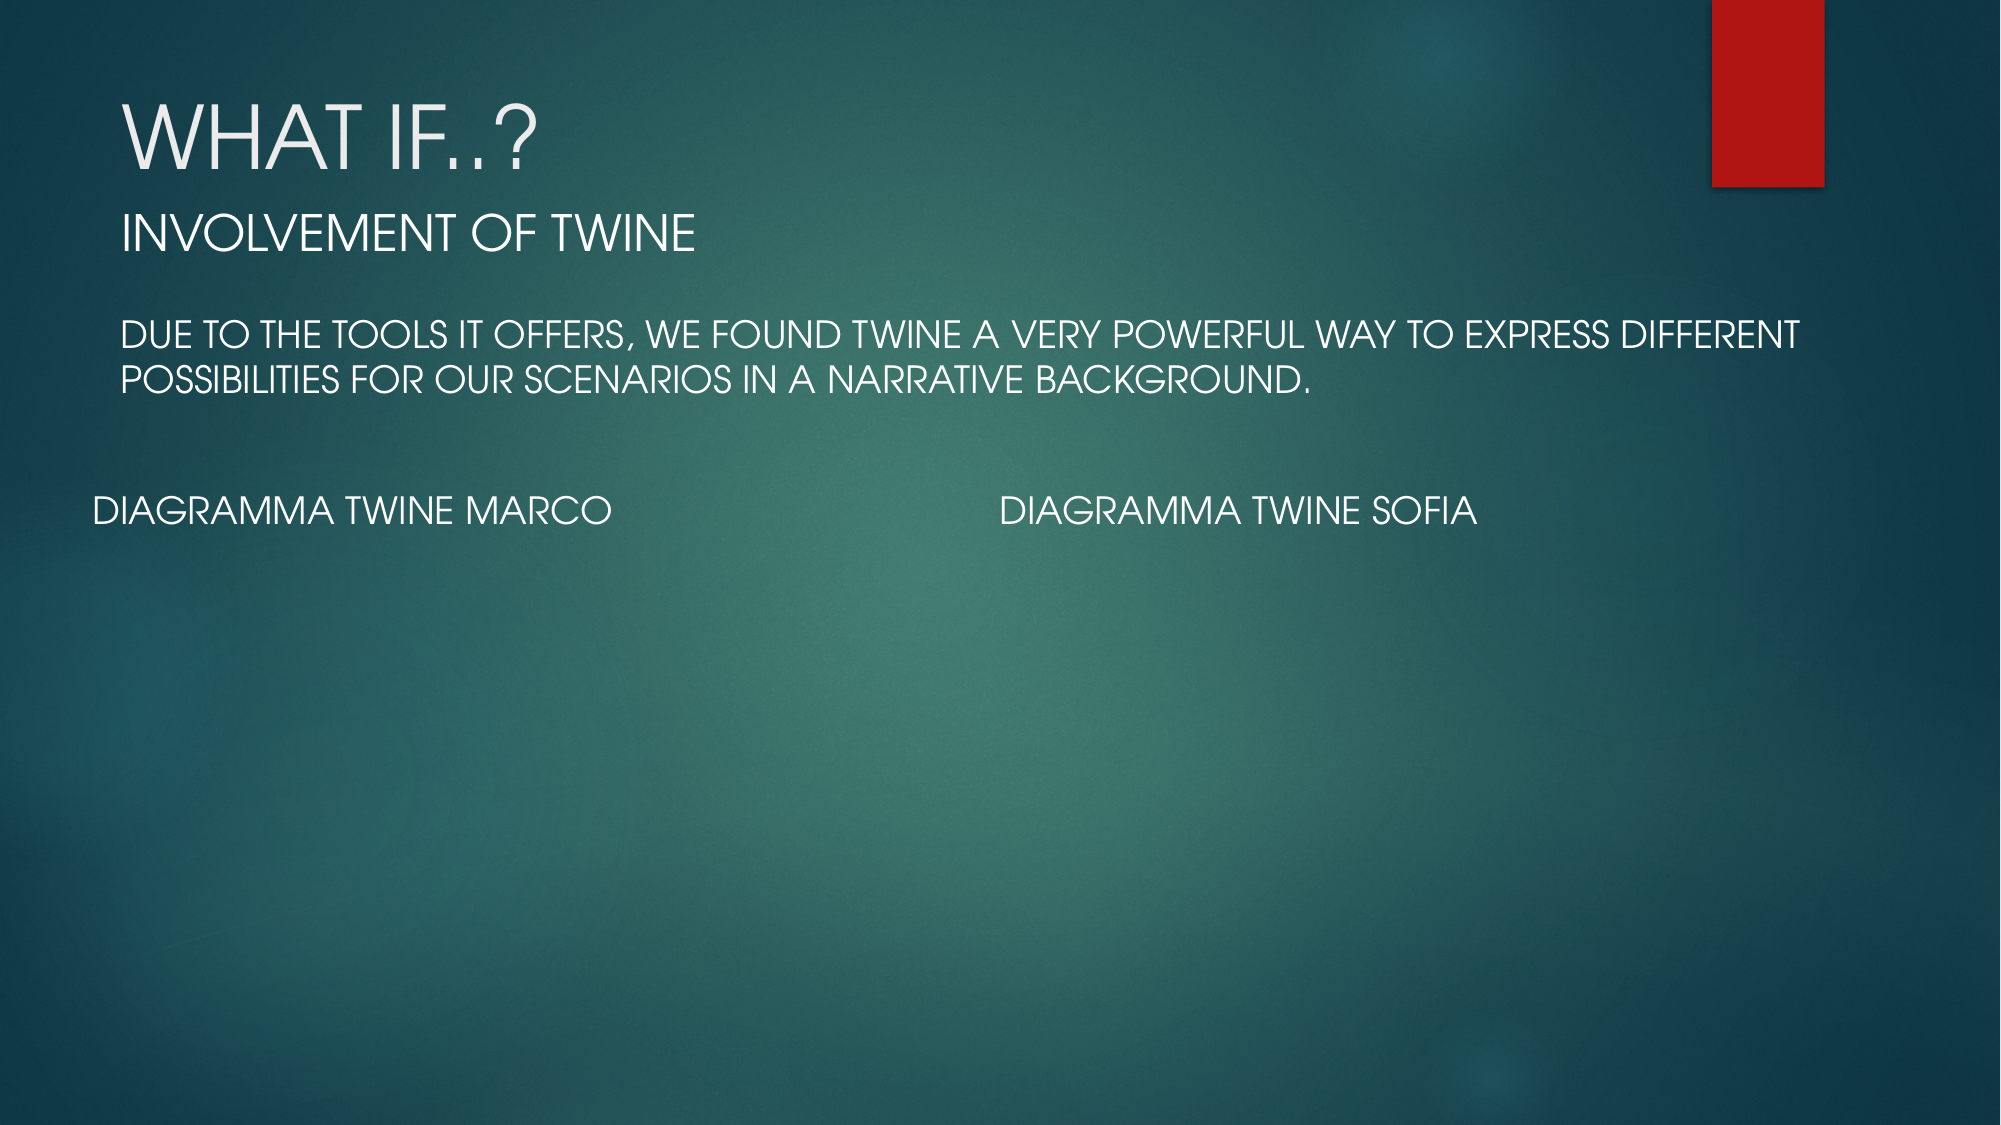

# WHAT IF..?
INVOLVEMENT OF TWINE
DUE TO THE TOOLS IT OFFERS, WE FOUND TWINE A VERY POWERFUL WAY TO EXPRESS DIFFERENT POSSIBILITIES FOR OUR SCENARIOS IN A NARRATIVE BACKGROUND.
DIAGRAMMA TWINE MARCO
DIAGRAMMA TWINE SOFIA